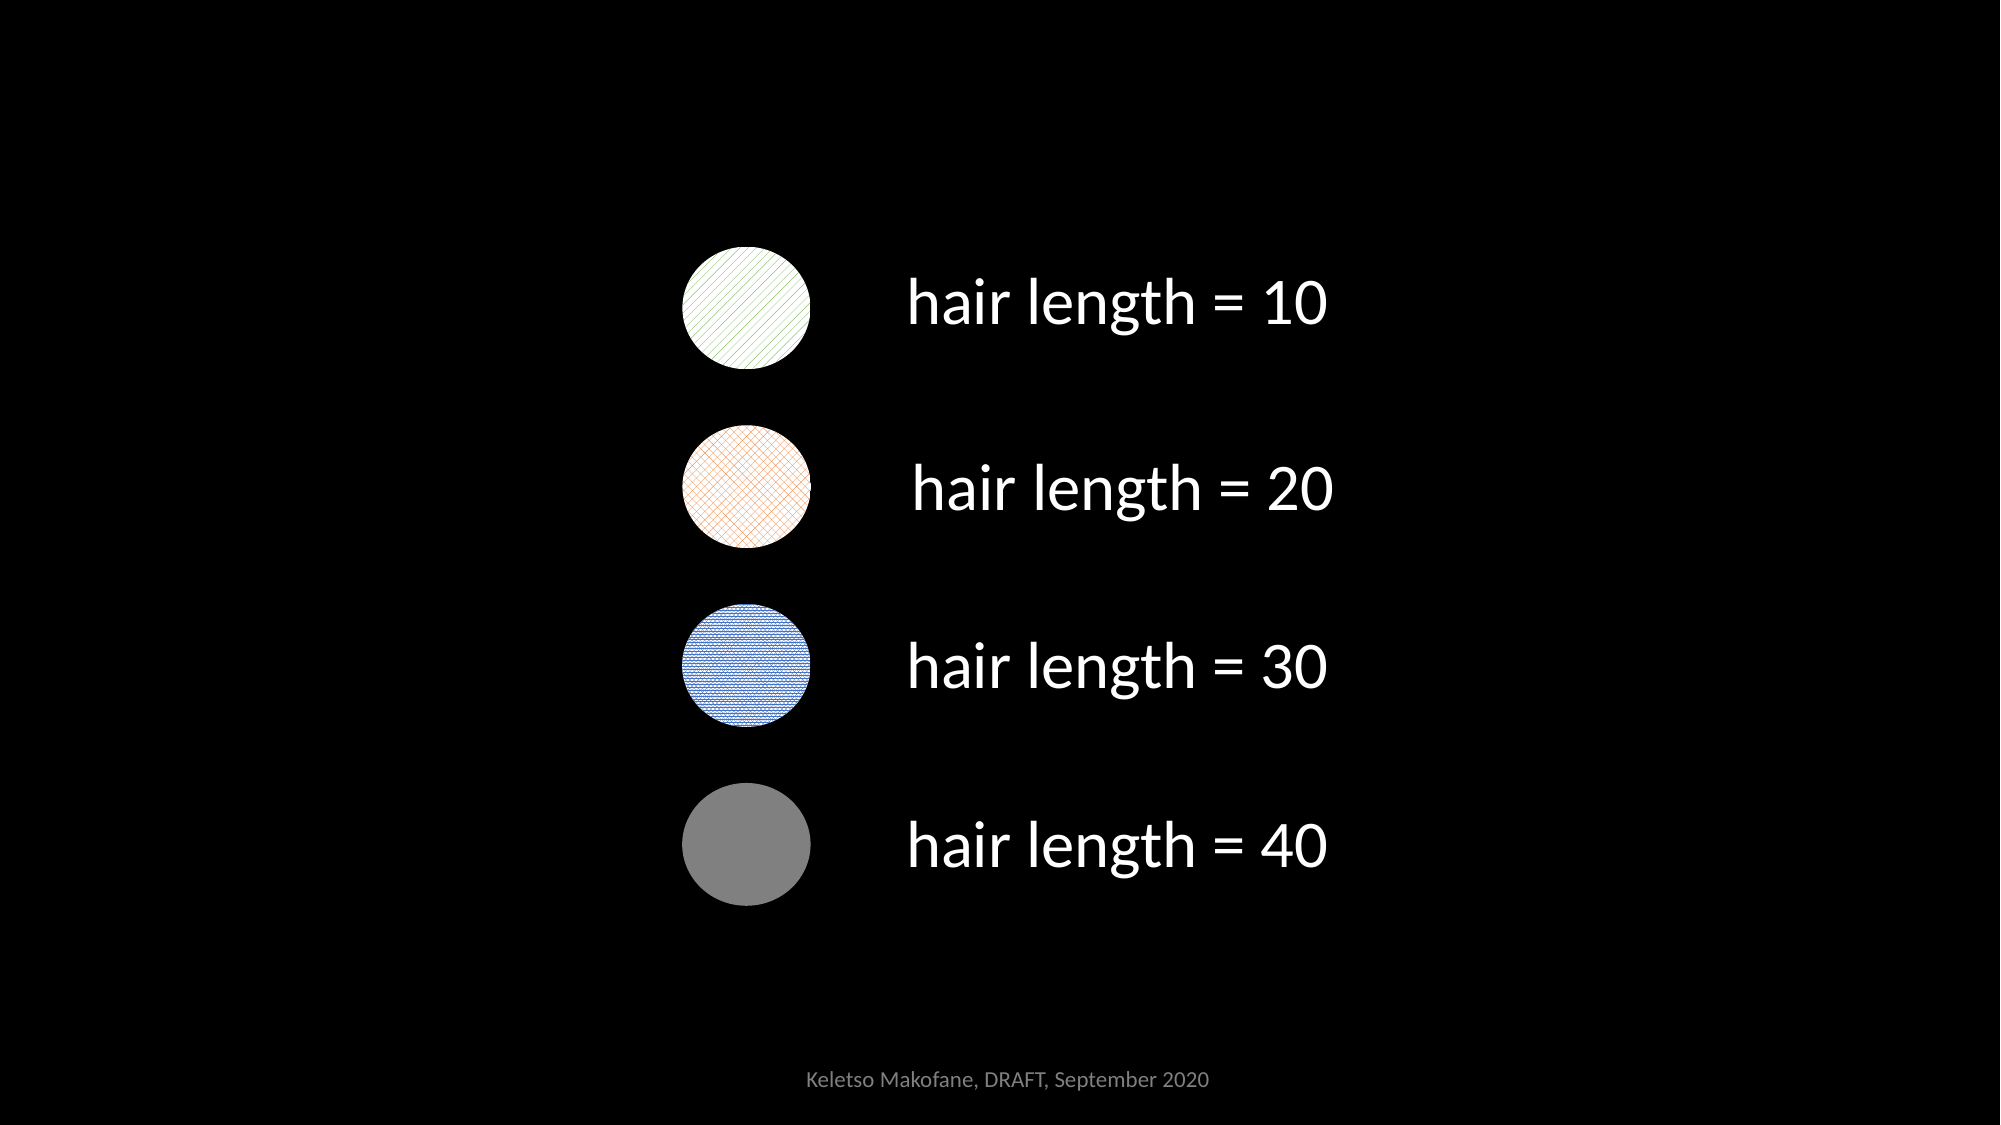

hair length = 10

hair length = 20

hair length = 30

hair length = 40
Keletso Makofane, DRAFT, September 2020